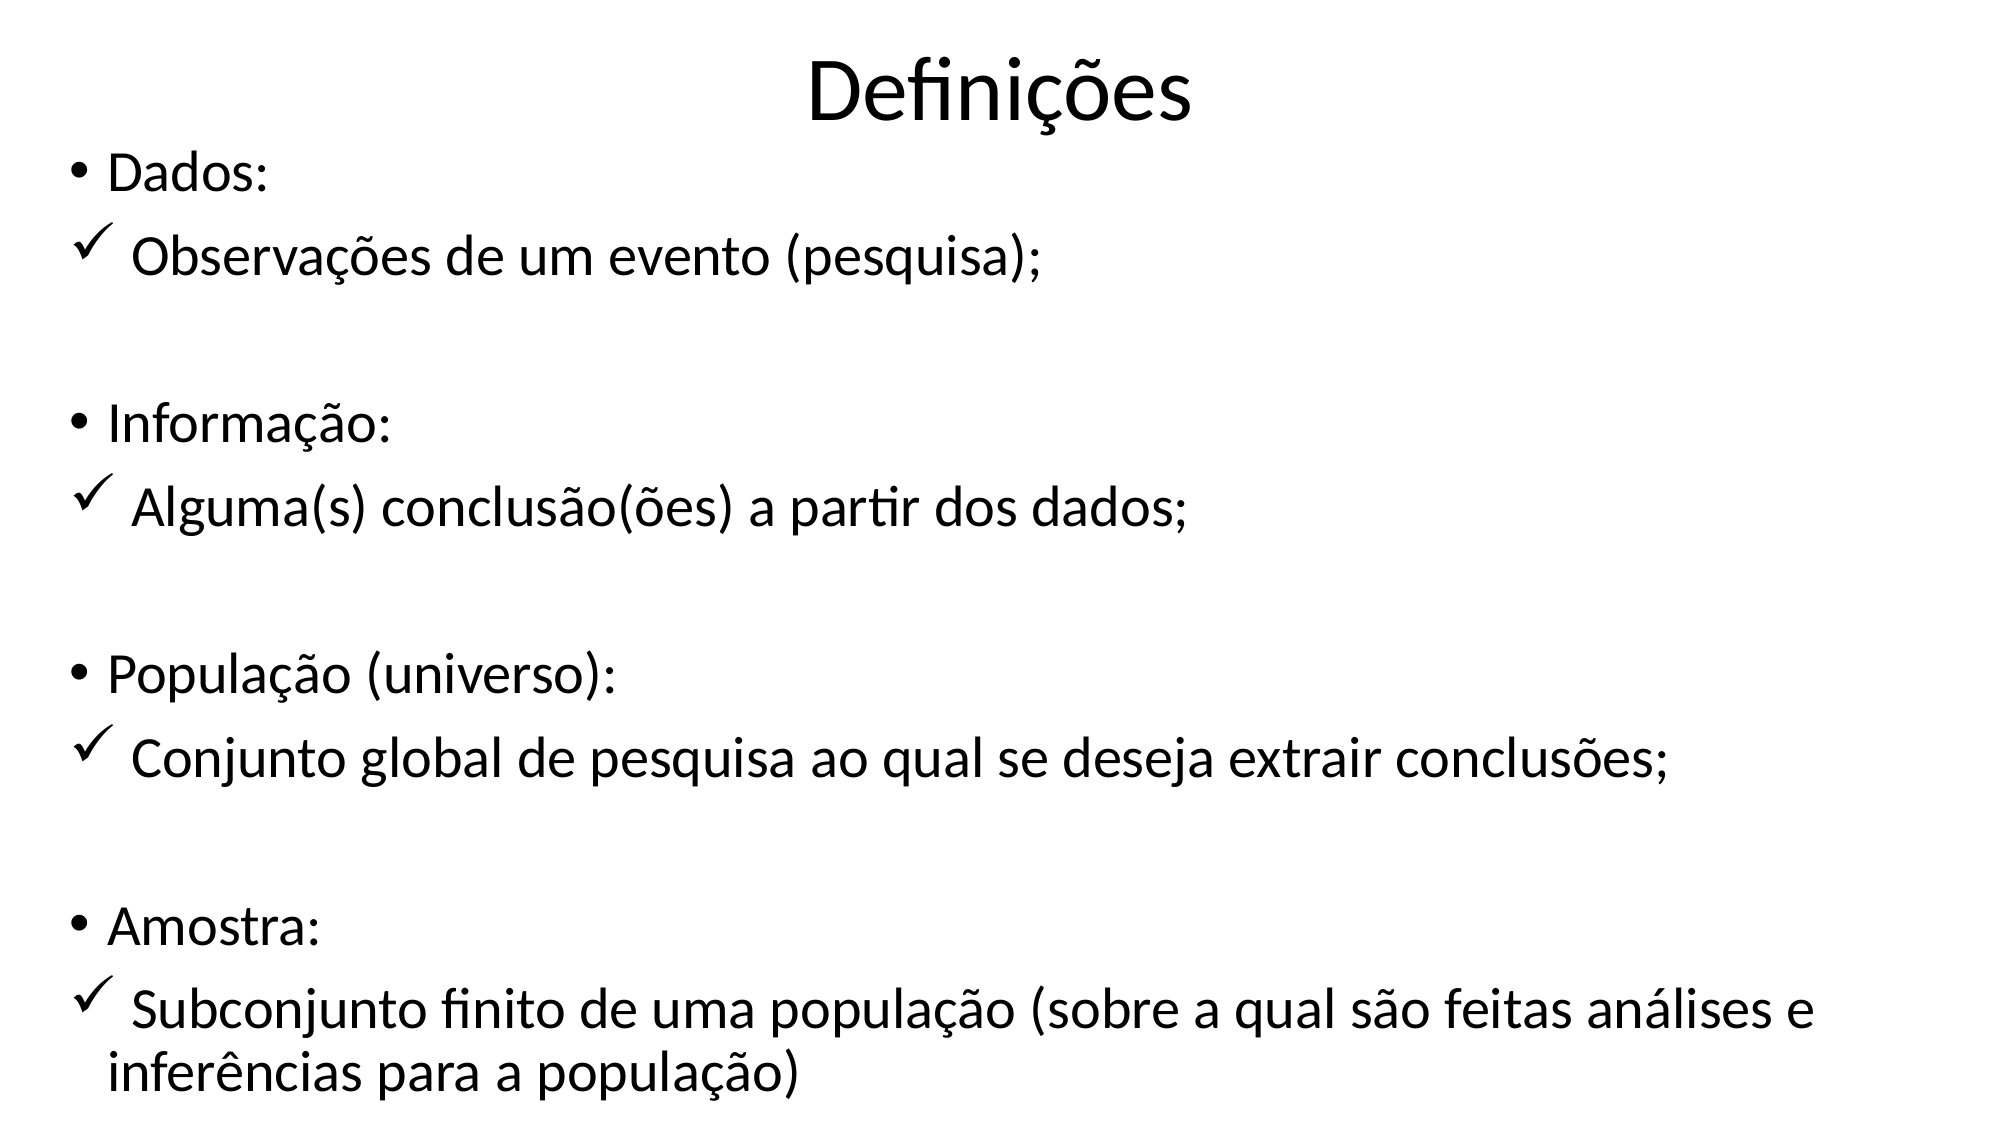

# Definições
Dados:
 Observações de um evento (pesquisa);

Informação:
 Alguma(s) conclusão(ões) a partir dos dados;

População (universo):
 Conjunto global de pesquisa ao qual se deseja extrair conclusões;

Amostra:
 Subconjunto finito de uma população (sobre a qual são feitas análises e inferências para a população)